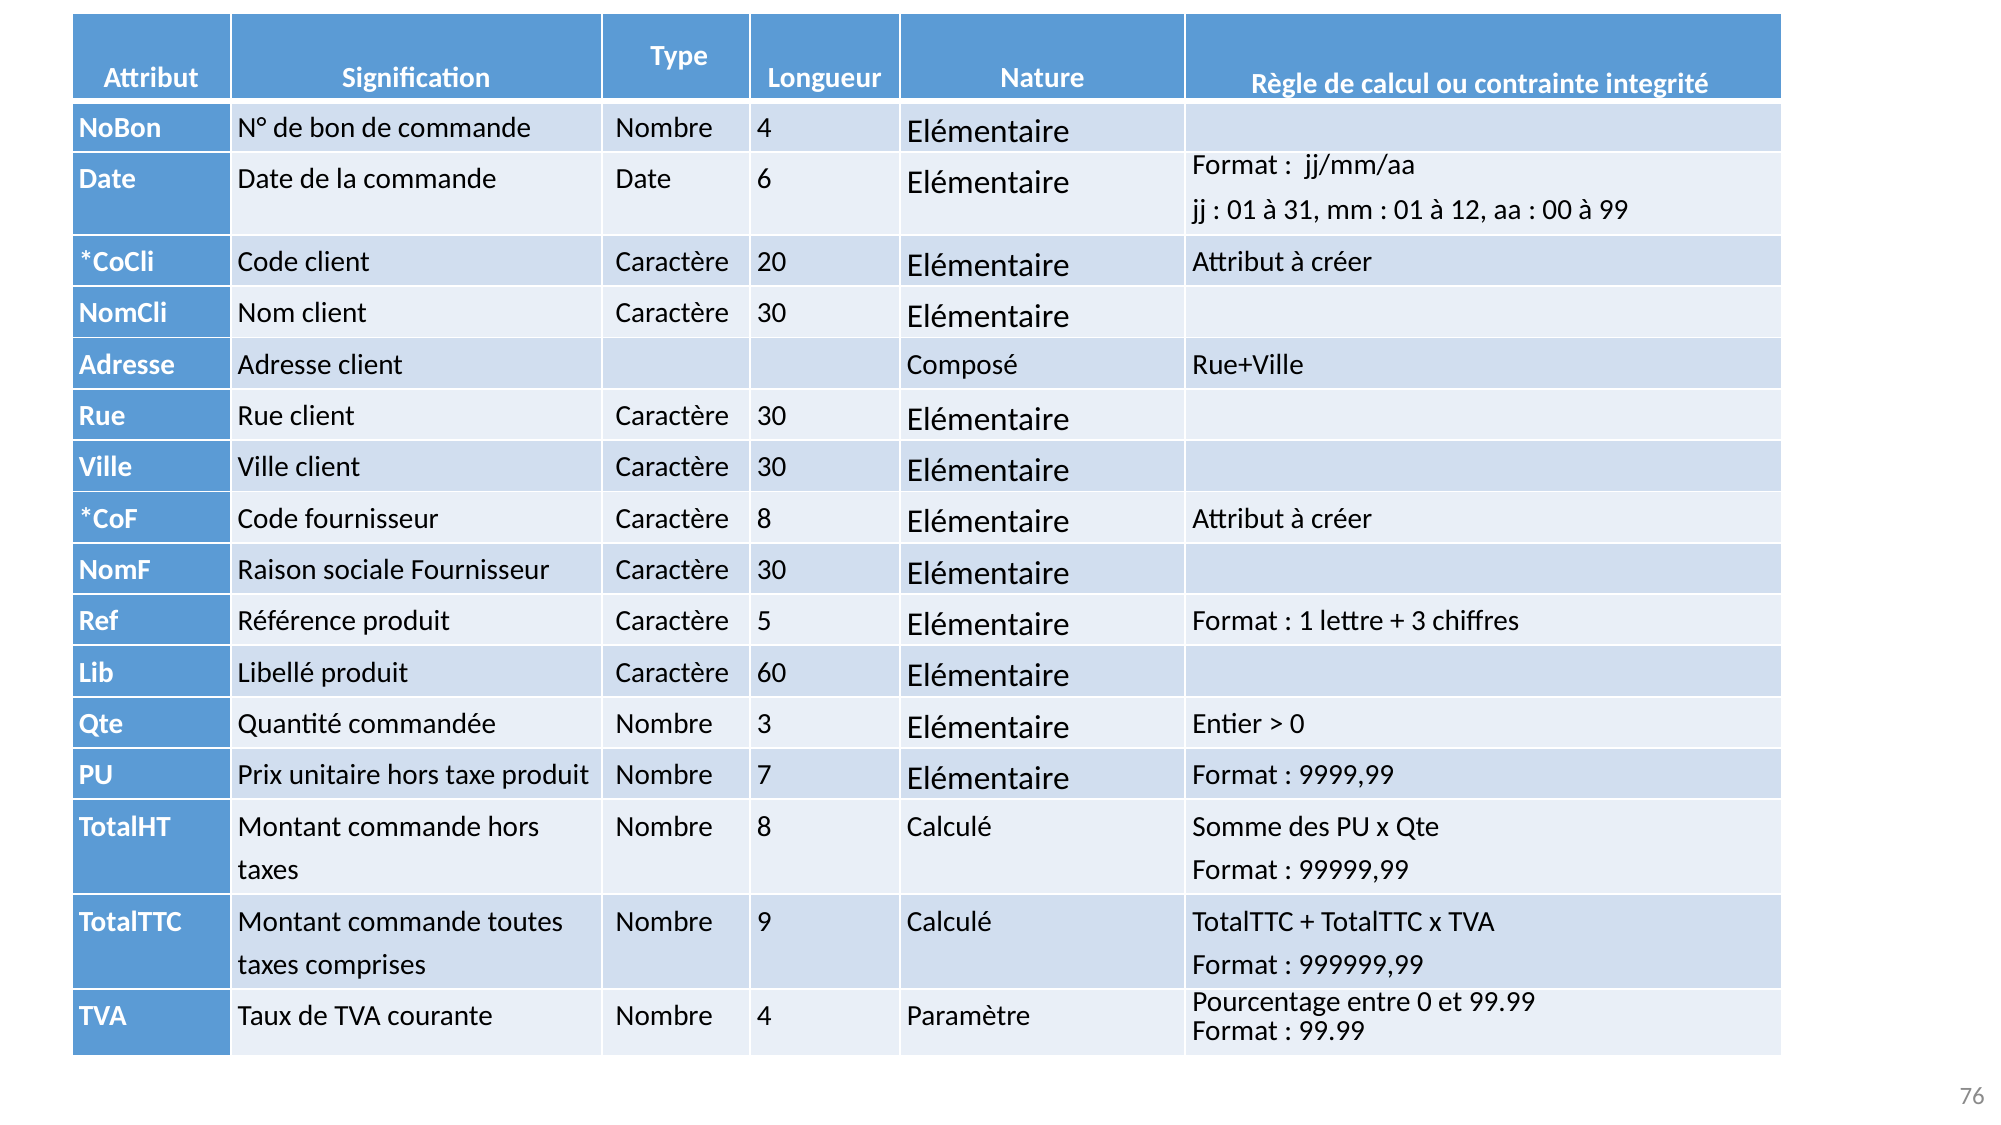

| Attribut | Signification | Type | Longueur | Nature | Règle de calcul ou contrainte integrité |
| --- | --- | --- | --- | --- | --- |
| NoBon | N° de bon de commande | Nombre | 4 | Elémentaire |  |
| Date | Date de la commande | Date | 6 | Elémentaire | Format : jj/mm/aa jj : 01 à 31, mm : 01 à 12, aa : 00 à 99 |
| \*CoCli | Code client | Caractère | 20 | Elémentaire | Attribut à créer |
| NomCli | Nom client | Caractère | 30 | Elémentaire |  |
| Adresse | Adresse client |  |  | Composé | Rue+Ville |
| Rue | Rue client | Caractère | 30 | Elémentaire |  |
| Ville | Ville client | Caractère | 30 | Elémentaire |  |
| \*CoF | Code fournisseur | Caractère | 8 | Elémentaire | Attribut à créer |
| NomF | Raison sociale Fournisseur | Caractère | 30 | Elémentaire |  |
| Ref | Référence produit | Caractère | 5 | Elémentaire | Format : 1 lettre + 3 chiffres |
| Lib | Libellé produit | Caractère | 60 | Elémentaire |  |
| Qte | Quantité commandée | Nombre | 3 | Elémentaire | Entier > 0 |
| PU | Prix unitaire hors taxe produit | Nombre | 7 | Elémentaire | Format : 9999,99 |
| TotalHT | Montant commande hors taxes | Nombre | 8 | Calculé | Somme des PU x Qte Format : 99999,99 |
| TotalTTC | Montant commande toutes taxes comprises | Nombre | 9 | Calculé | TotalTTC + TotalTTC x TVA Format : 999999,99 |
| TVA | Taux de TVA courante | Nombre | 4 | Paramètre | Pourcentage entre 0 et 99.99 Format : 99.99 |
76